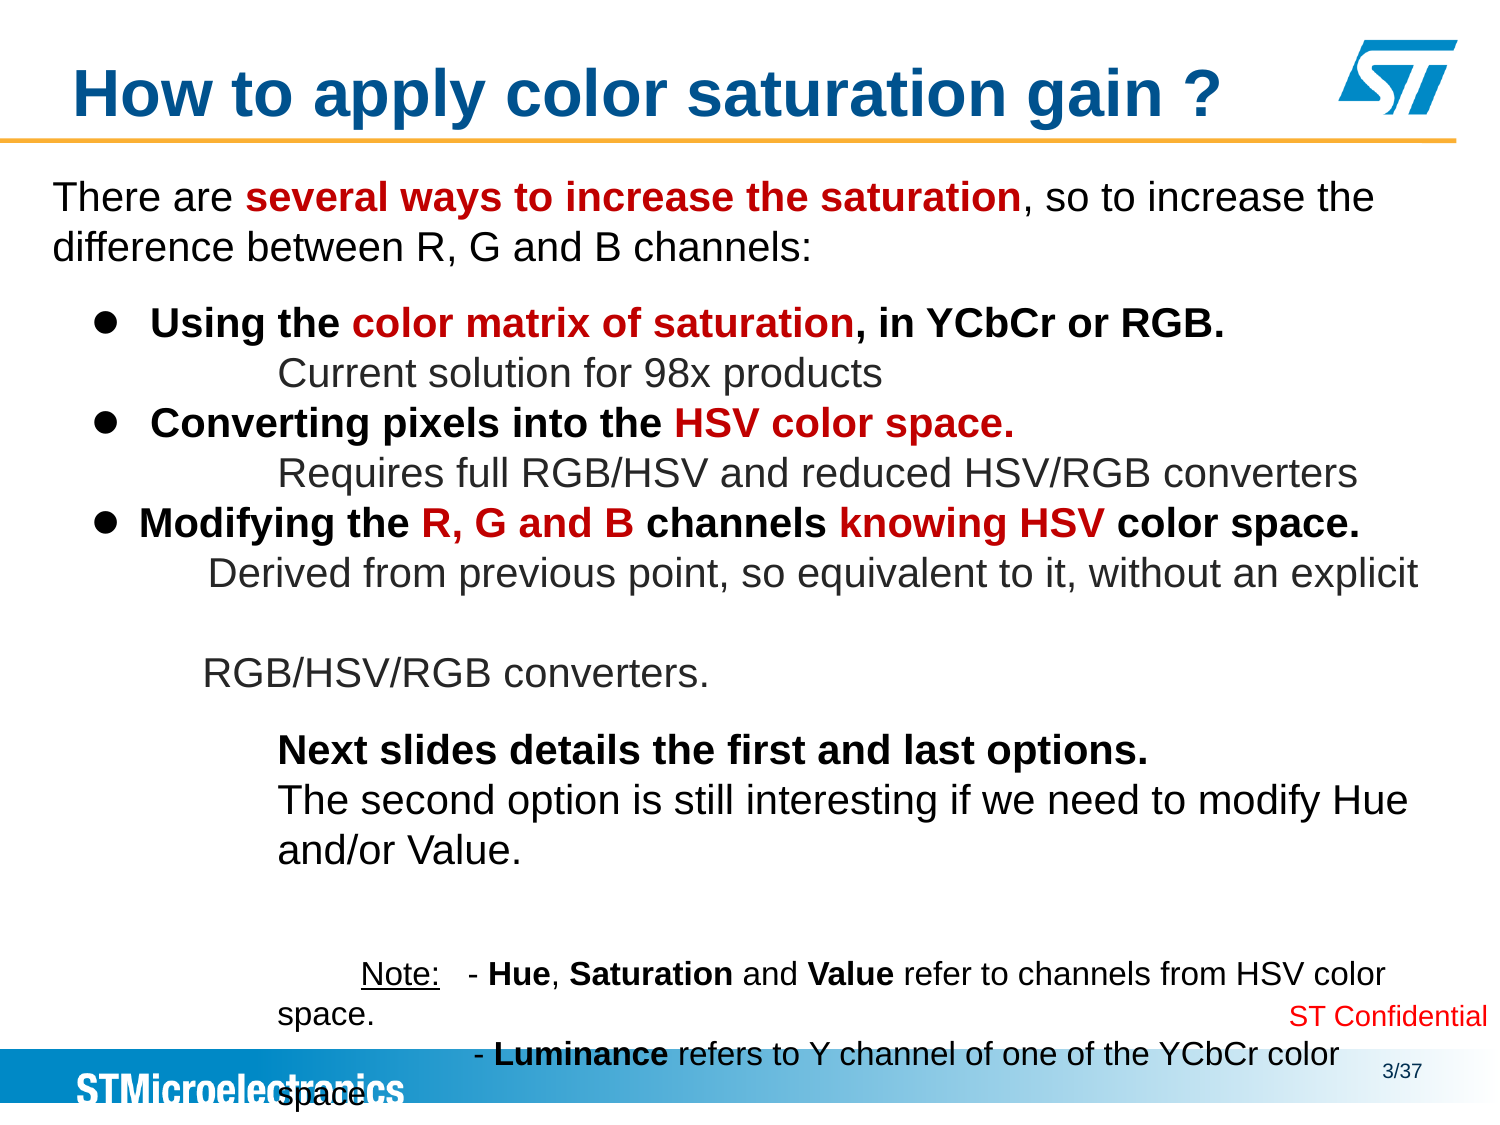

# How to apply color saturation gain ?
There are several ways to increase the saturation, so to increase the difference between R, G and B channels:

  Using the color matrix of saturation, in YCbCr or RGB.
	Current solution for 98x products
  Converting pixels into the HSV color space.
	Requires full RGB/HSV and reduced HSV/RGB converters
 Modifying the R, G and B channels knowing HSV color space.
       Derived from previous point, so equivalent to it, without an explicit
RGB/HSV/RGB converters.

Next slides details the first and last options.
The second option is still interesting if we need to modify Hue and/or Value.
         Note:   - Hue, Saturation and Value refer to channels from HSV color space.
	     - Luminance refers to Y channel of one of the YCbCr color space
3/37